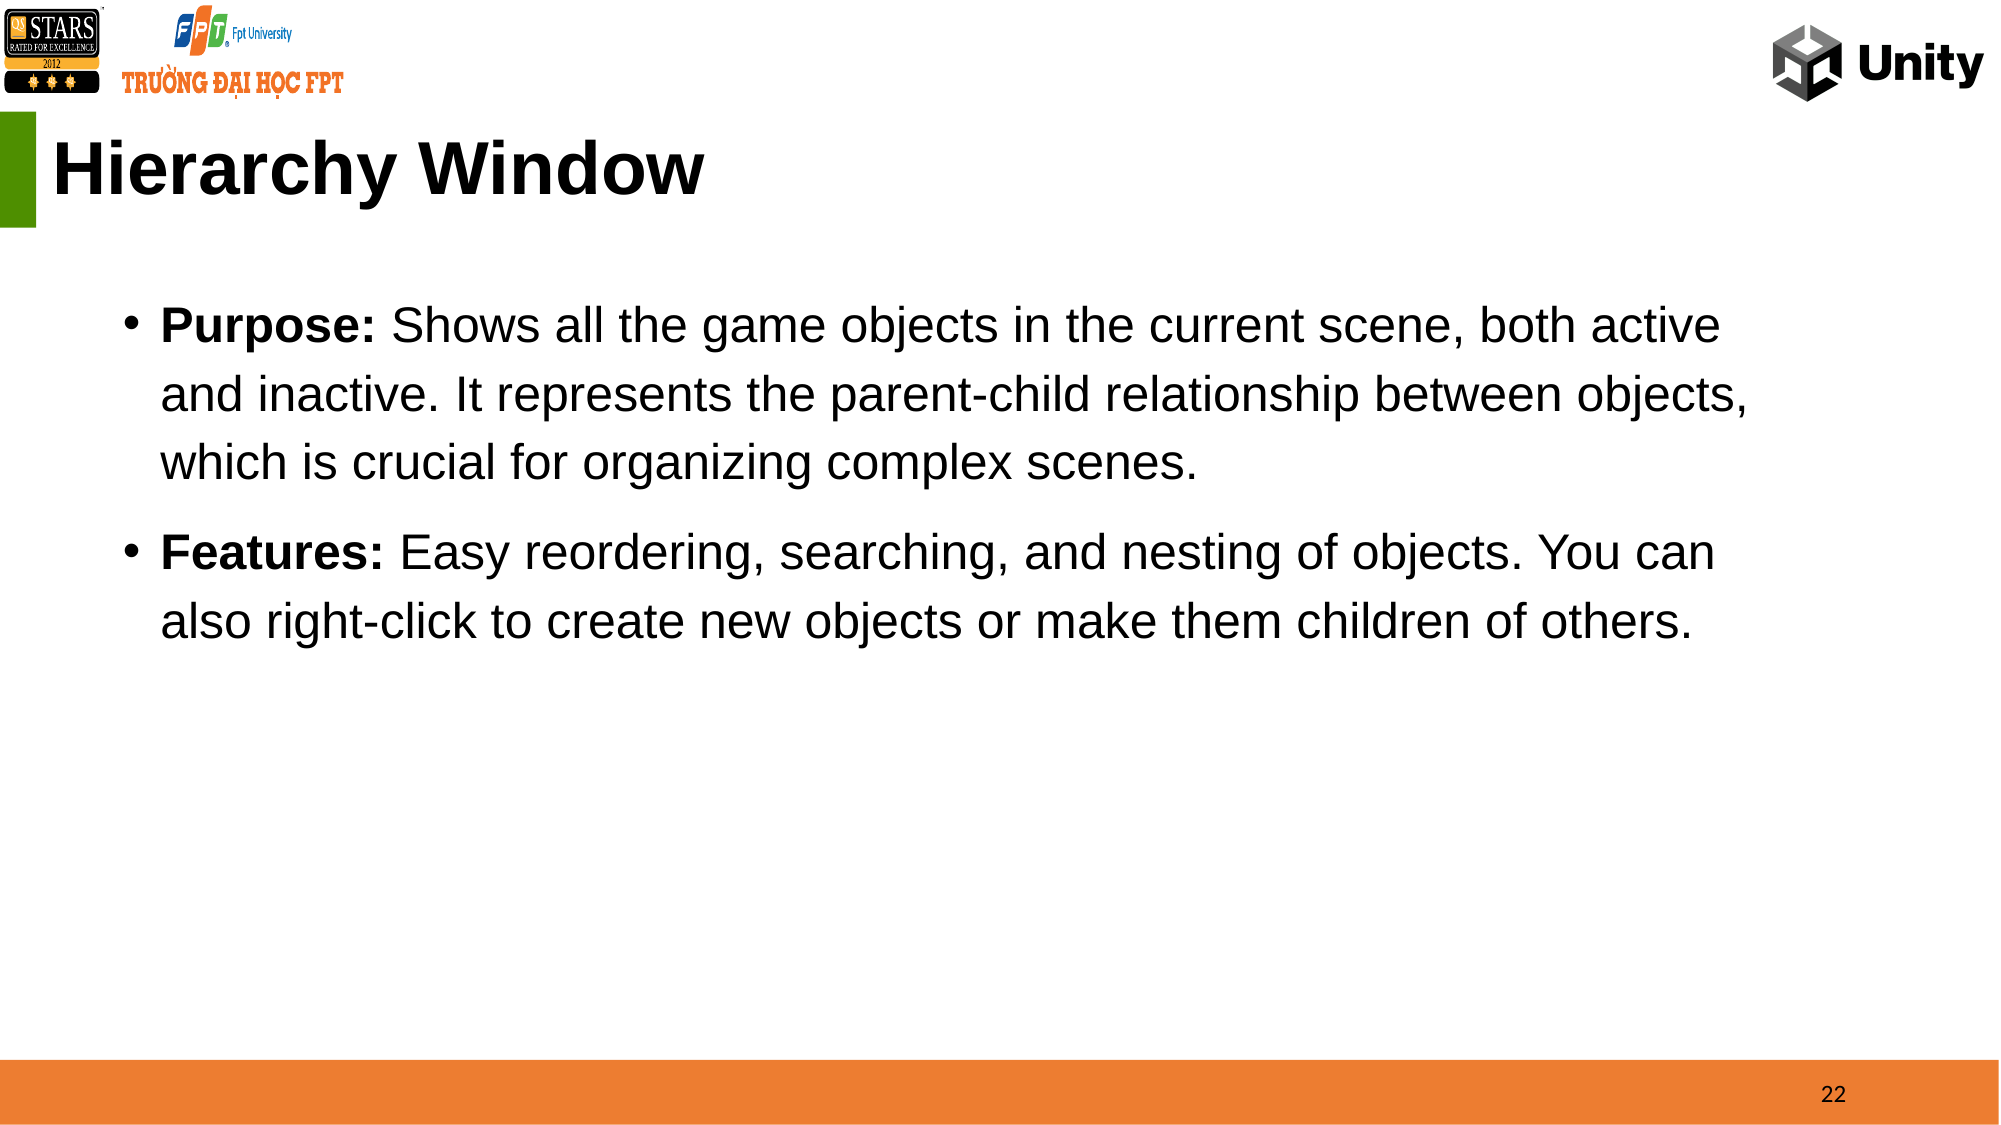

Hierarchy Window
Purpose: Shows all the game objects in the current scene, both active and inactive. It represents the parent-child relationship between objects, which is crucial for organizing complex scenes.
Features: Easy reordering, searching, and nesting of objects. You can also right-click to create new objects or make them children of others.
22